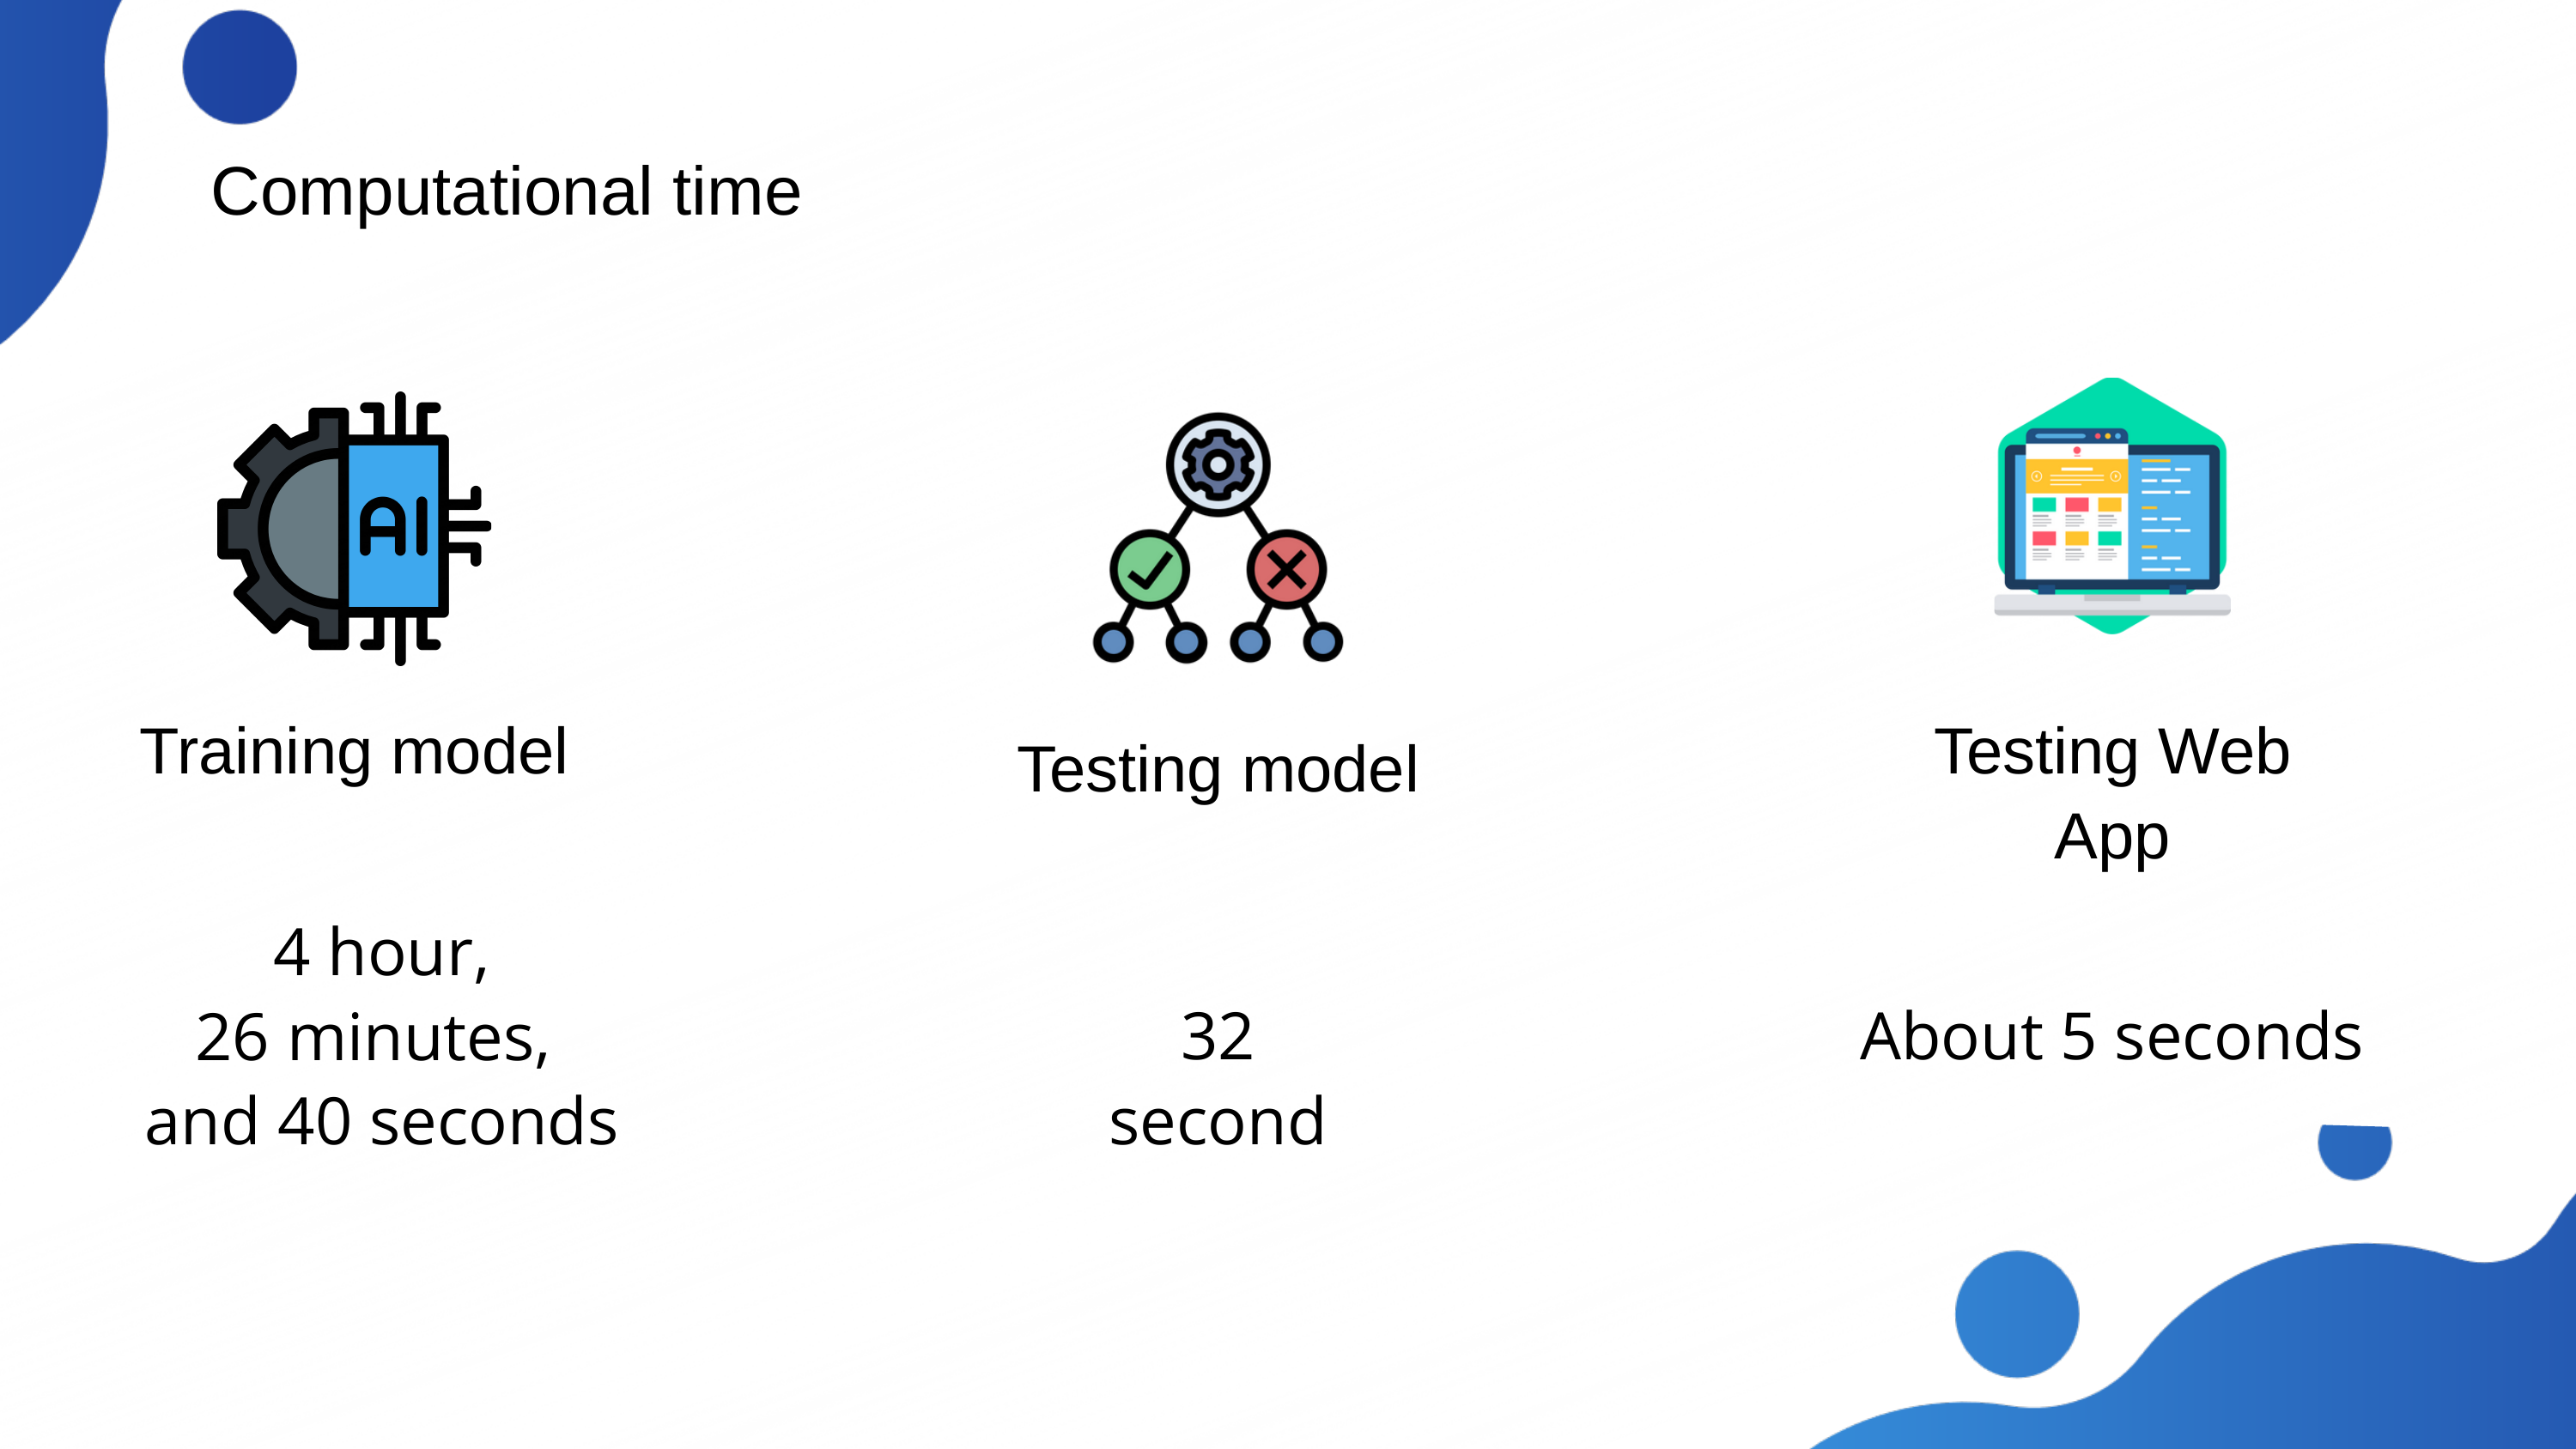

Computational time

Training model

Testing Web App

Testing model

4 hour,
26 minutes,
and 40 seconds

32 second

About 5 seconds